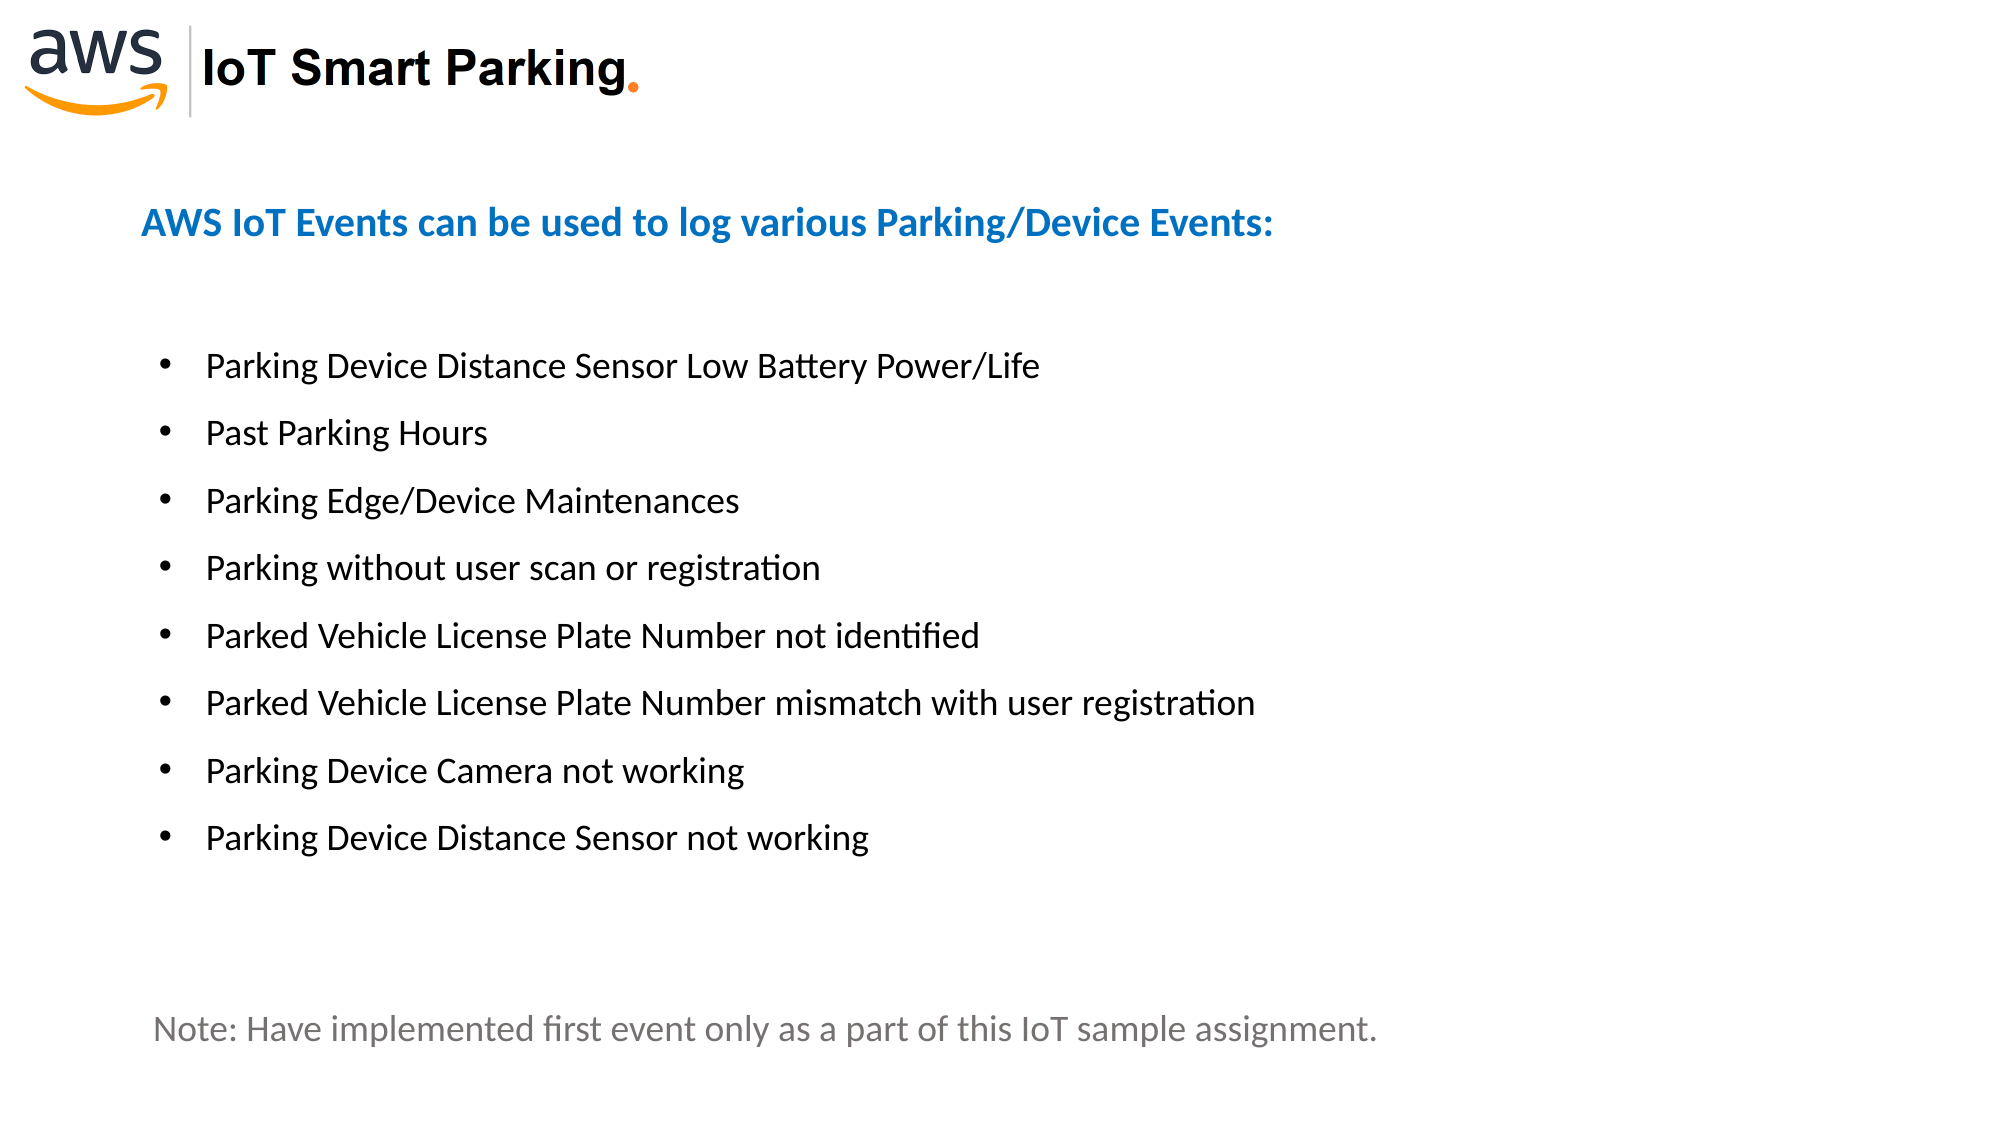

AWS IoT Events can be used to log various Parking/Device Events:
Parking Device Distance Sensor Low Battery Power/Life
Past Parking Hours
Parking Edge/Device Maintenances
Parking without user scan or registration
Parked Vehicle License Plate Number not identified
Parked Vehicle License Plate Number mismatch with user registration
Parking Device Camera not working
Parking Device Distance Sensor not working
Note: Have implemented first event only as a part of this IoT sample assignment.